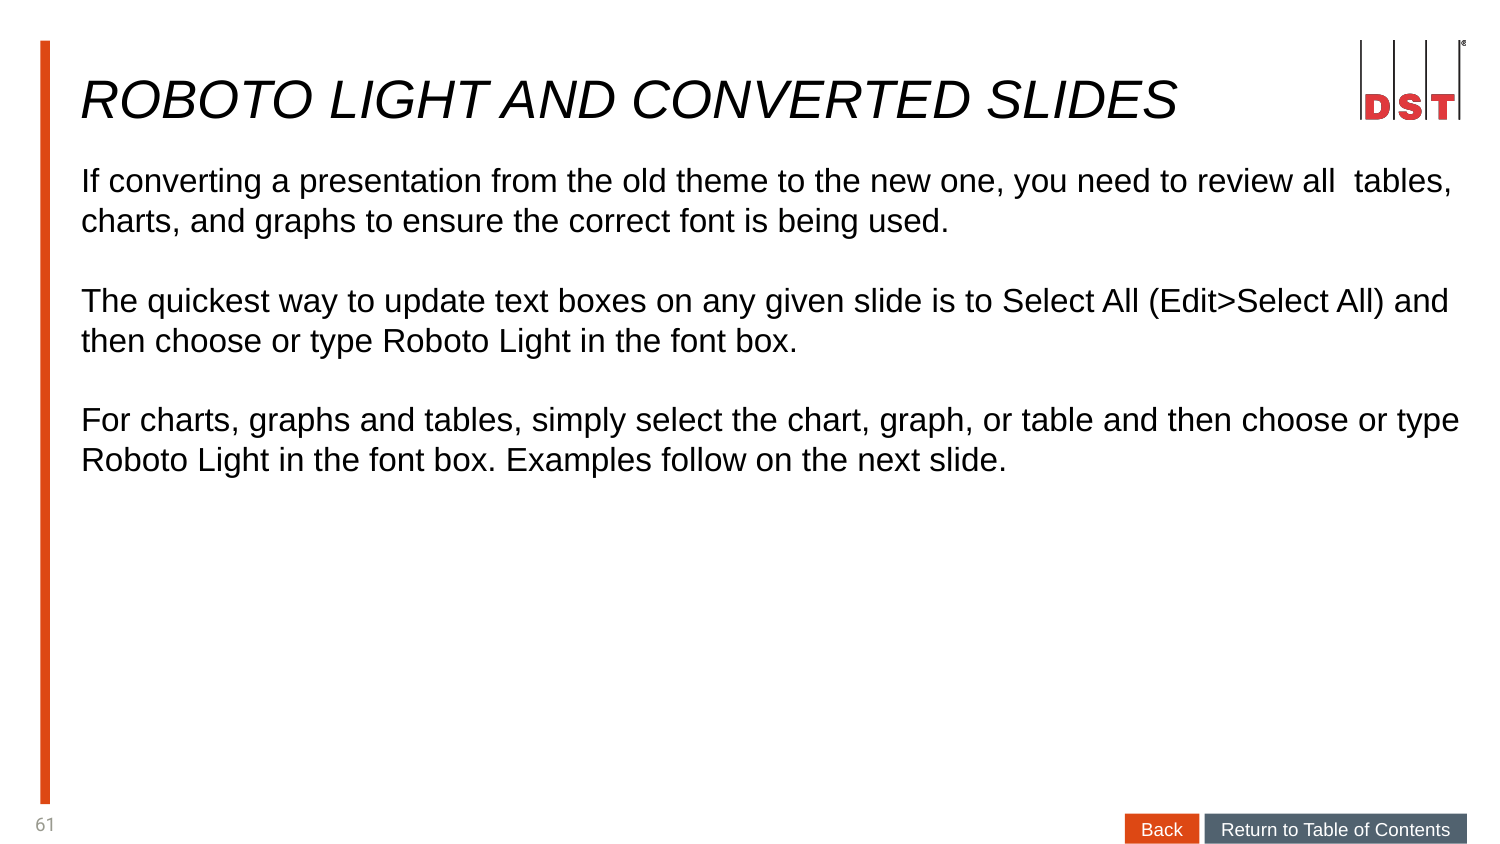

# Roboto Light And Converted Slides
If converting a presentation from the old theme to the new one, you need to review all  tables, charts, and graphs to ensure the correct font is being used.

The quickest way to update text boxes on any given slide is to Select All (Edit>Select All) and then choose or type Roboto Light in the font box.

For charts, graphs and tables, simply select the chart, graph, or table and then choose or type Roboto Light in the font box. Examples follow on the next slide.
Back
Return to Table of Contents